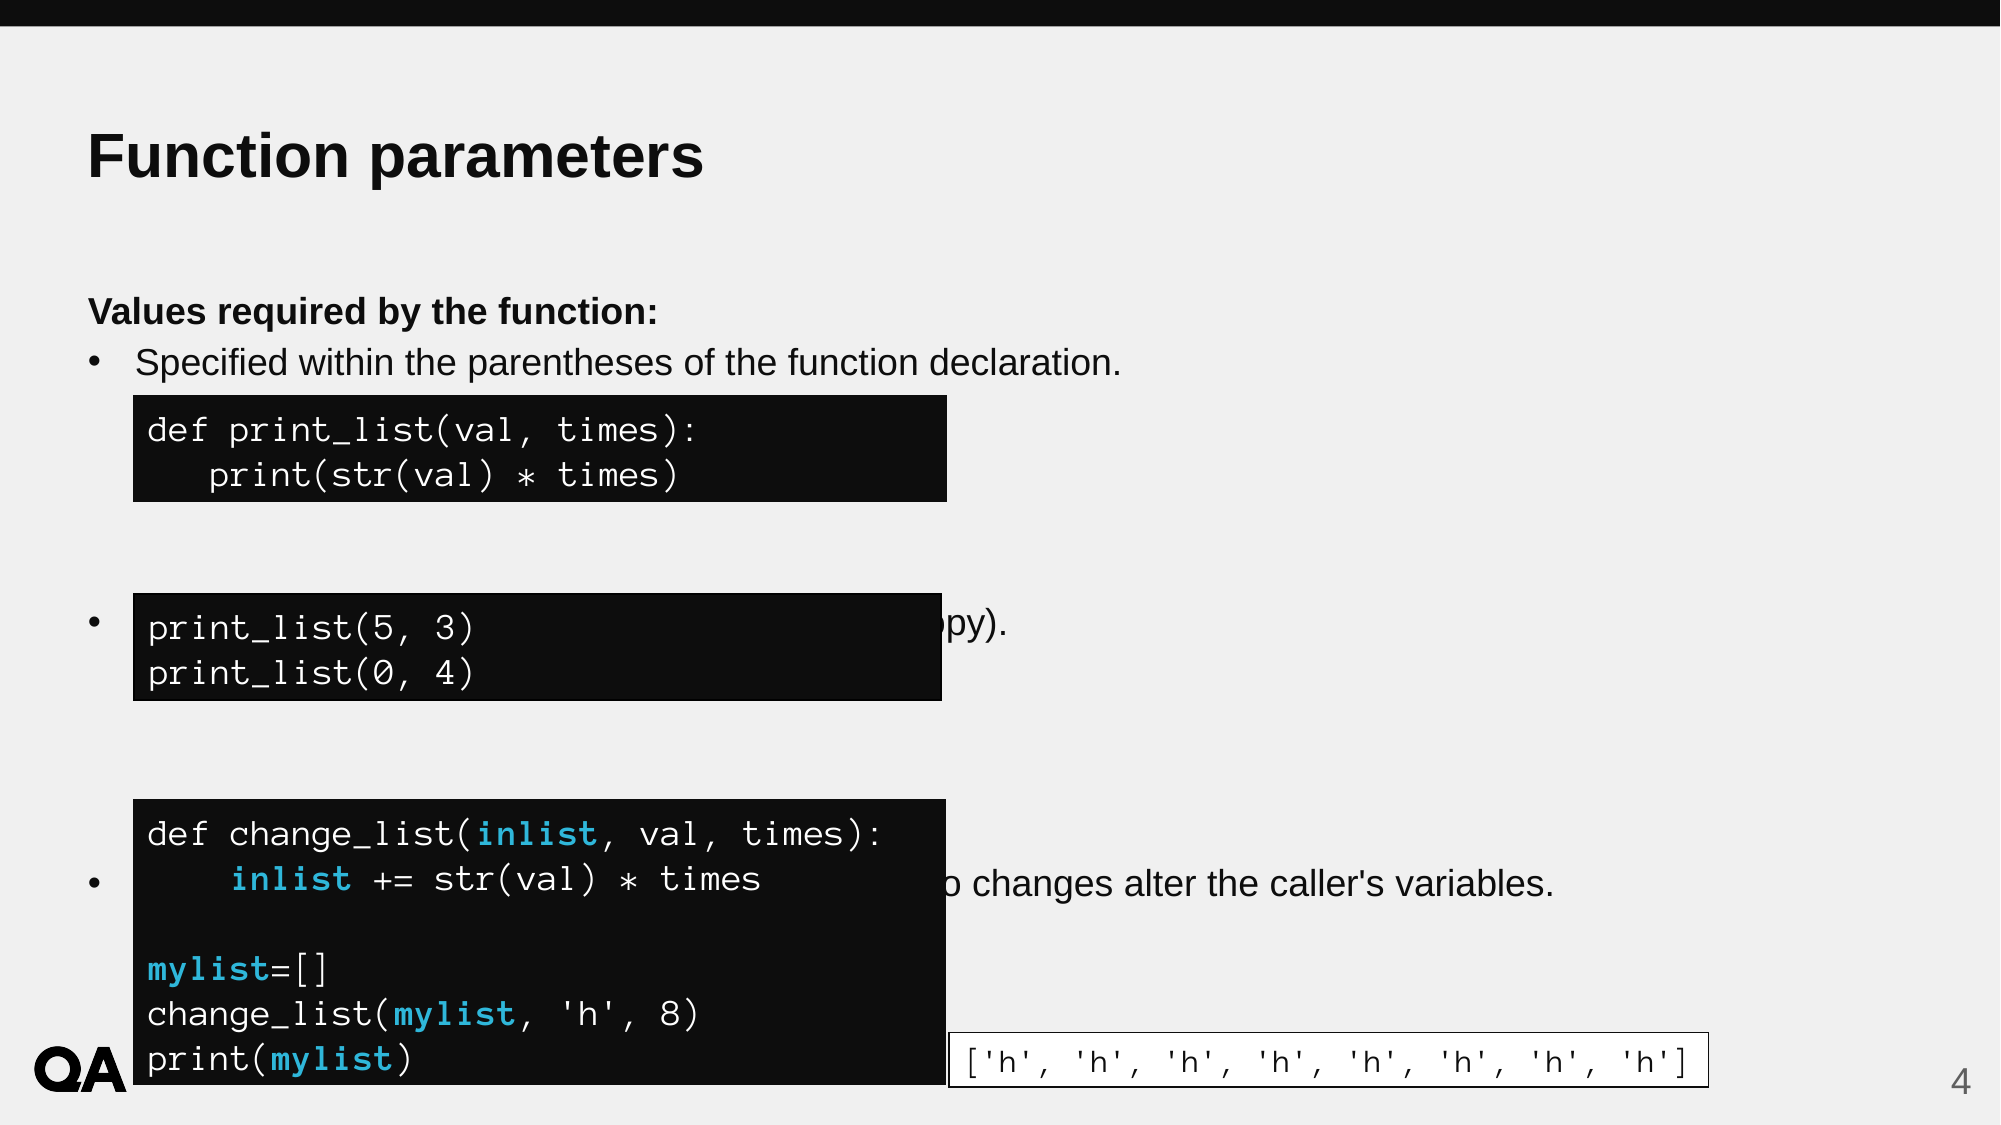

# Function parameters
Values required by the function:
Specified within the parentheses of the function declaration.

Literal parameters are passed by assignment (copy).

Variable parameters are passed by references, so changes alter the caller's variables.
def print_list(val, times):
   print(str(val) * times)
print_list(5, 3)
print_list(0, 4)
def change_list(inlist, val, times):
    inlist += str(val) * times

mylist=[]
change_list(mylist, 'h', 8)
print(mylist)
['h', 'h', 'h', 'h', 'h', 'h', 'h', 'h']
4